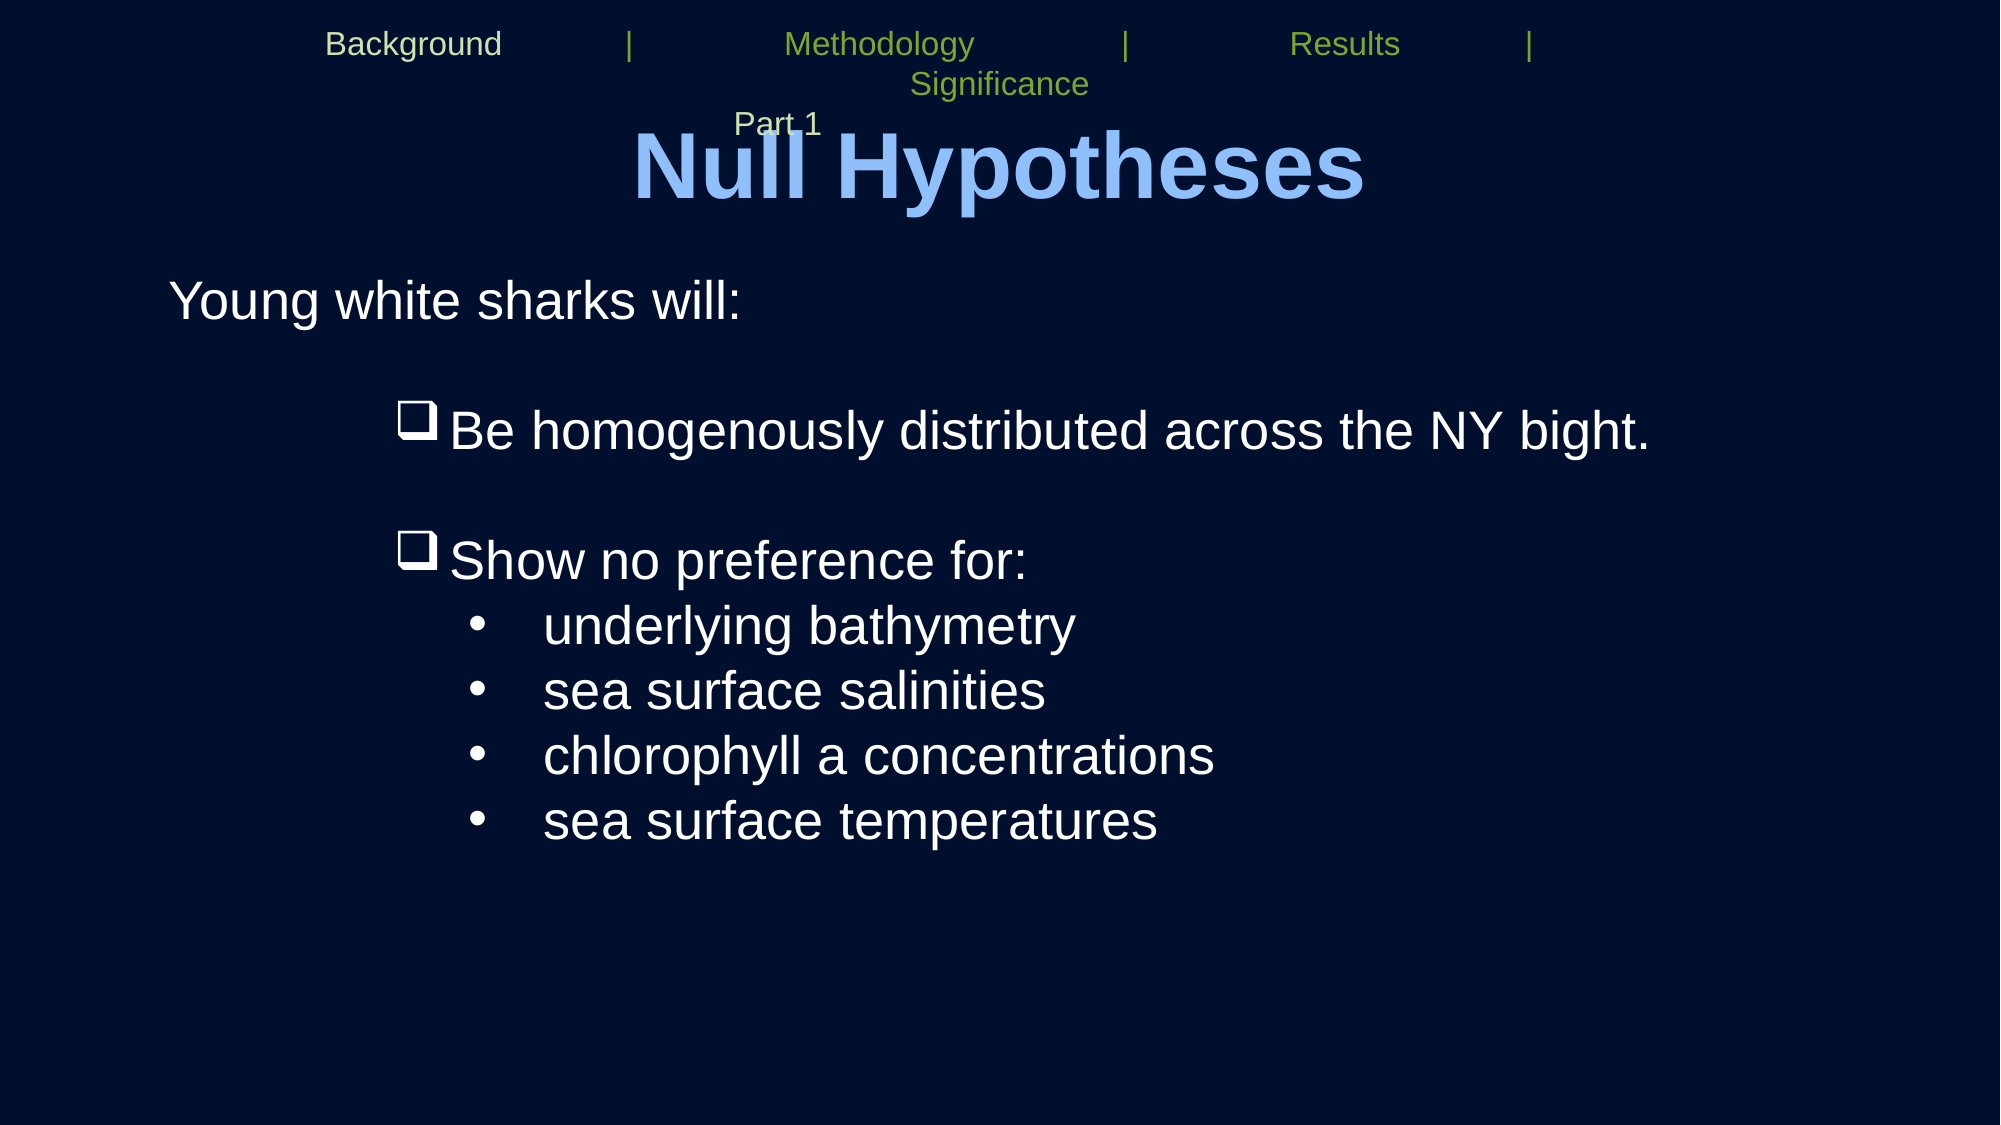

Background	|	 Methodology	     |	       Results     	|	Significance
			Part 1

# Null Hypotheses
Young white sharks will:

Be homogenously distributed across the NY bight.

Show no preference for:
underlying bathymetry
sea surface salinities
chlorophyll a concentrations
sea surface temperatures